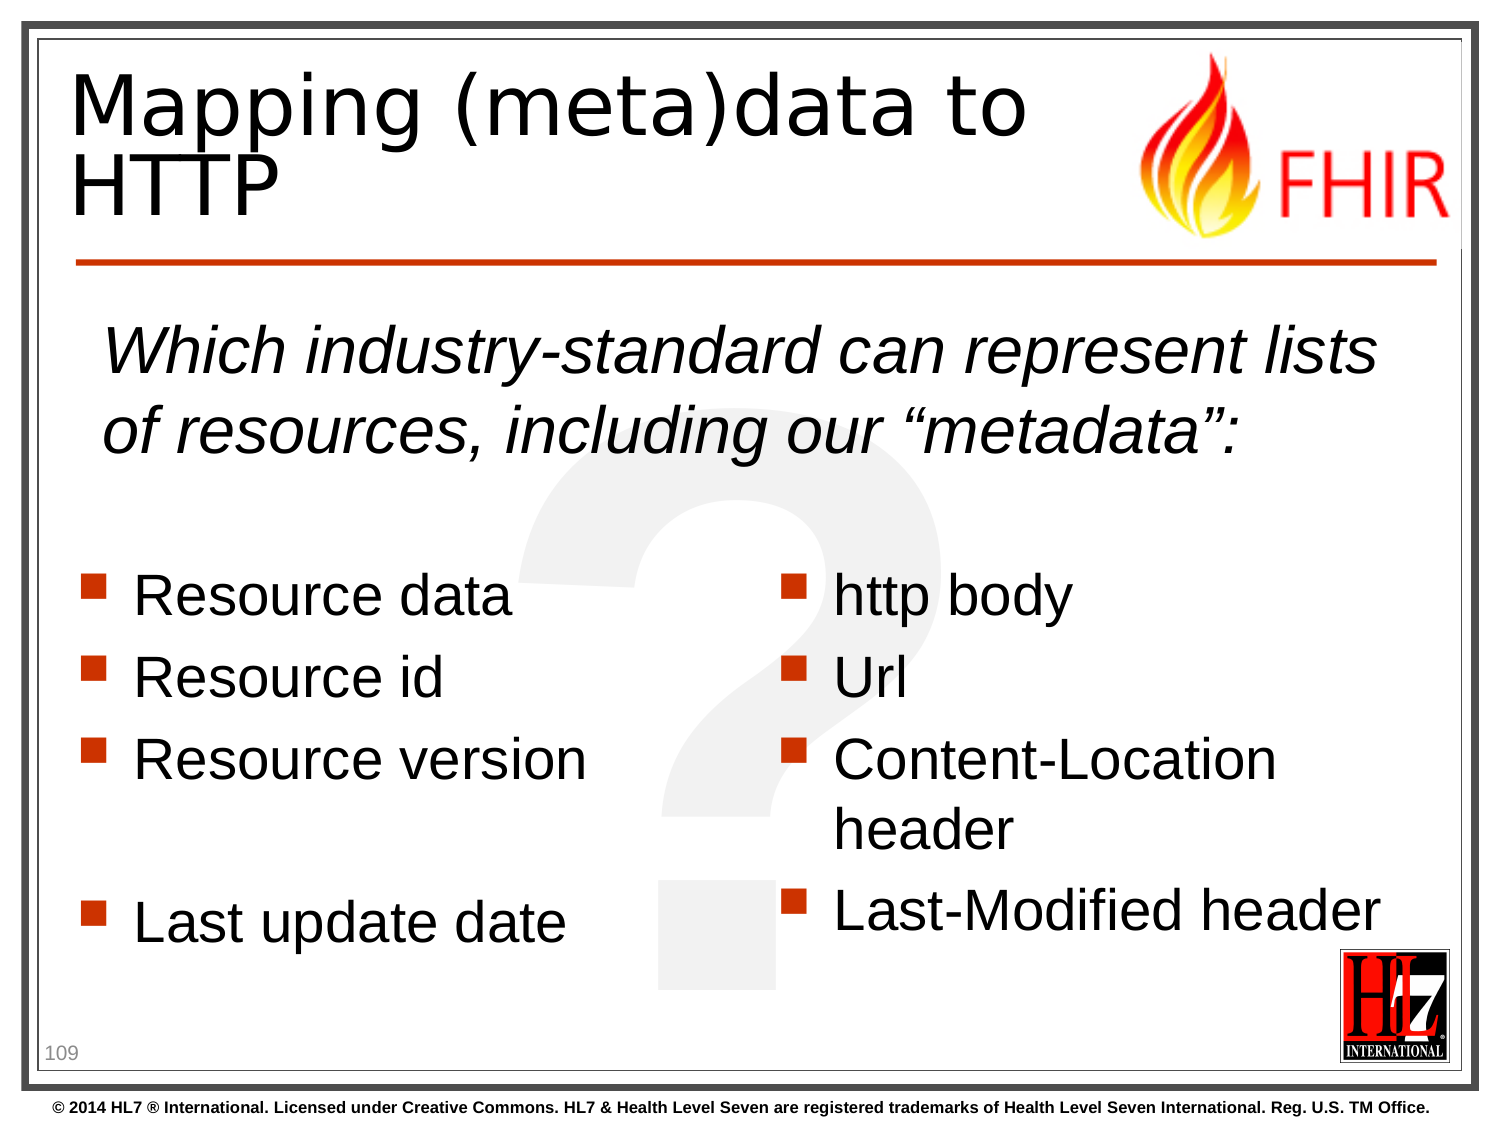

# Mapping (meta)data to HTTP
?
Which industry-standard can represent lists of resources, including our “metadata”:
Resource data
Resource id
Resource version

Last update date
http body
Url
Content-Location header
Last-Modified header
109